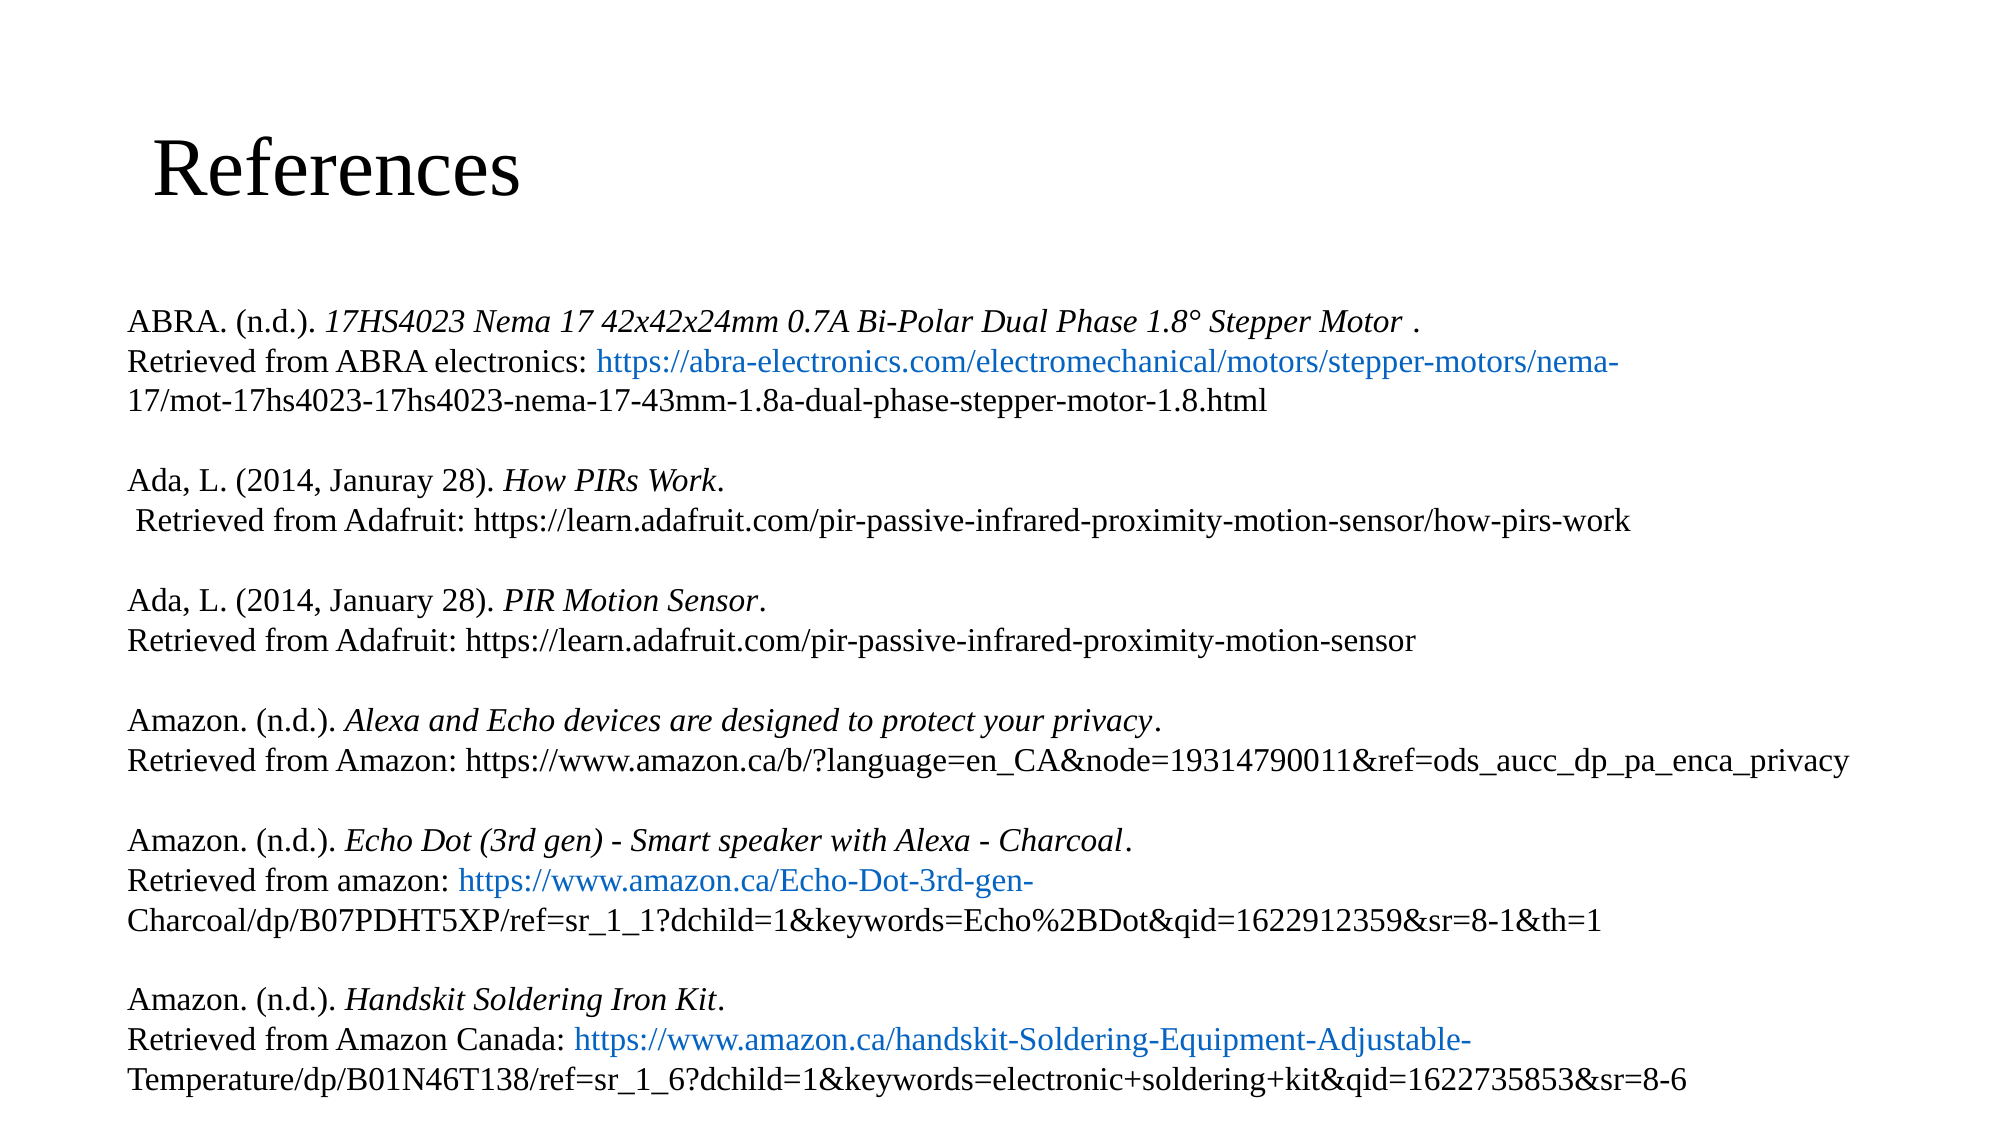

# References

ABRA. (n.d.). 17HS4023 Nema 17 42x42x24mm 0.7A Bi-Polar Dual Phase 1.8° Stepper Motor .
Retrieved from ABRA electronics: https://abra-electronics.com/electromechanical/motors/stepper-motors/nema-
17/mot-17hs4023-17hs4023-nema-17-43mm-1.8a-dual-phase-stepper-motor-1.8.html

Ada, L. (2014, Januray 28). How PIRs Work.
 Retrieved from Adafruit: https://learn.adafruit.com/pir-passive-infrared-proximity-motion-sensor/how-pirs-work

Ada, L. (2014, January 28). PIR Motion Sensor.
Retrieved from Adafruit: https://learn.adafruit.com/pir-passive-infrared-proximity-motion-sensor

Amazon. (n.d.). Alexa and Echo devices are designed to protect your privacy.
Retrieved from Amazon: https://www.amazon.ca/b/?language=en_CA&node=19314790011&ref=ods_aucc_dp_pa_enca_privacy

Amazon. (n.d.). Echo Dot (3rd gen) - Smart speaker with Alexa - Charcoal.
Retrieved from amazon: https://www.amazon.ca/Echo-Dot-3rd-gen-
Charcoal/dp/B07PDHT5XP/ref=sr_1_1?dchild=1&keywords=Echo%2BDot&qid=1622912359&sr=8-1&th=1

Amazon. (n.d.). Handskit Soldering Iron Kit.
Retrieved from Amazon Canada: https://www.amazon.ca/handskit-Soldering-Equipment-Adjustable-
Temperature/dp/B01N46T138/ref=sr_1_6?dchild=1&keywords=electronic+soldering+kit&qid=1622735853&sr=8-6